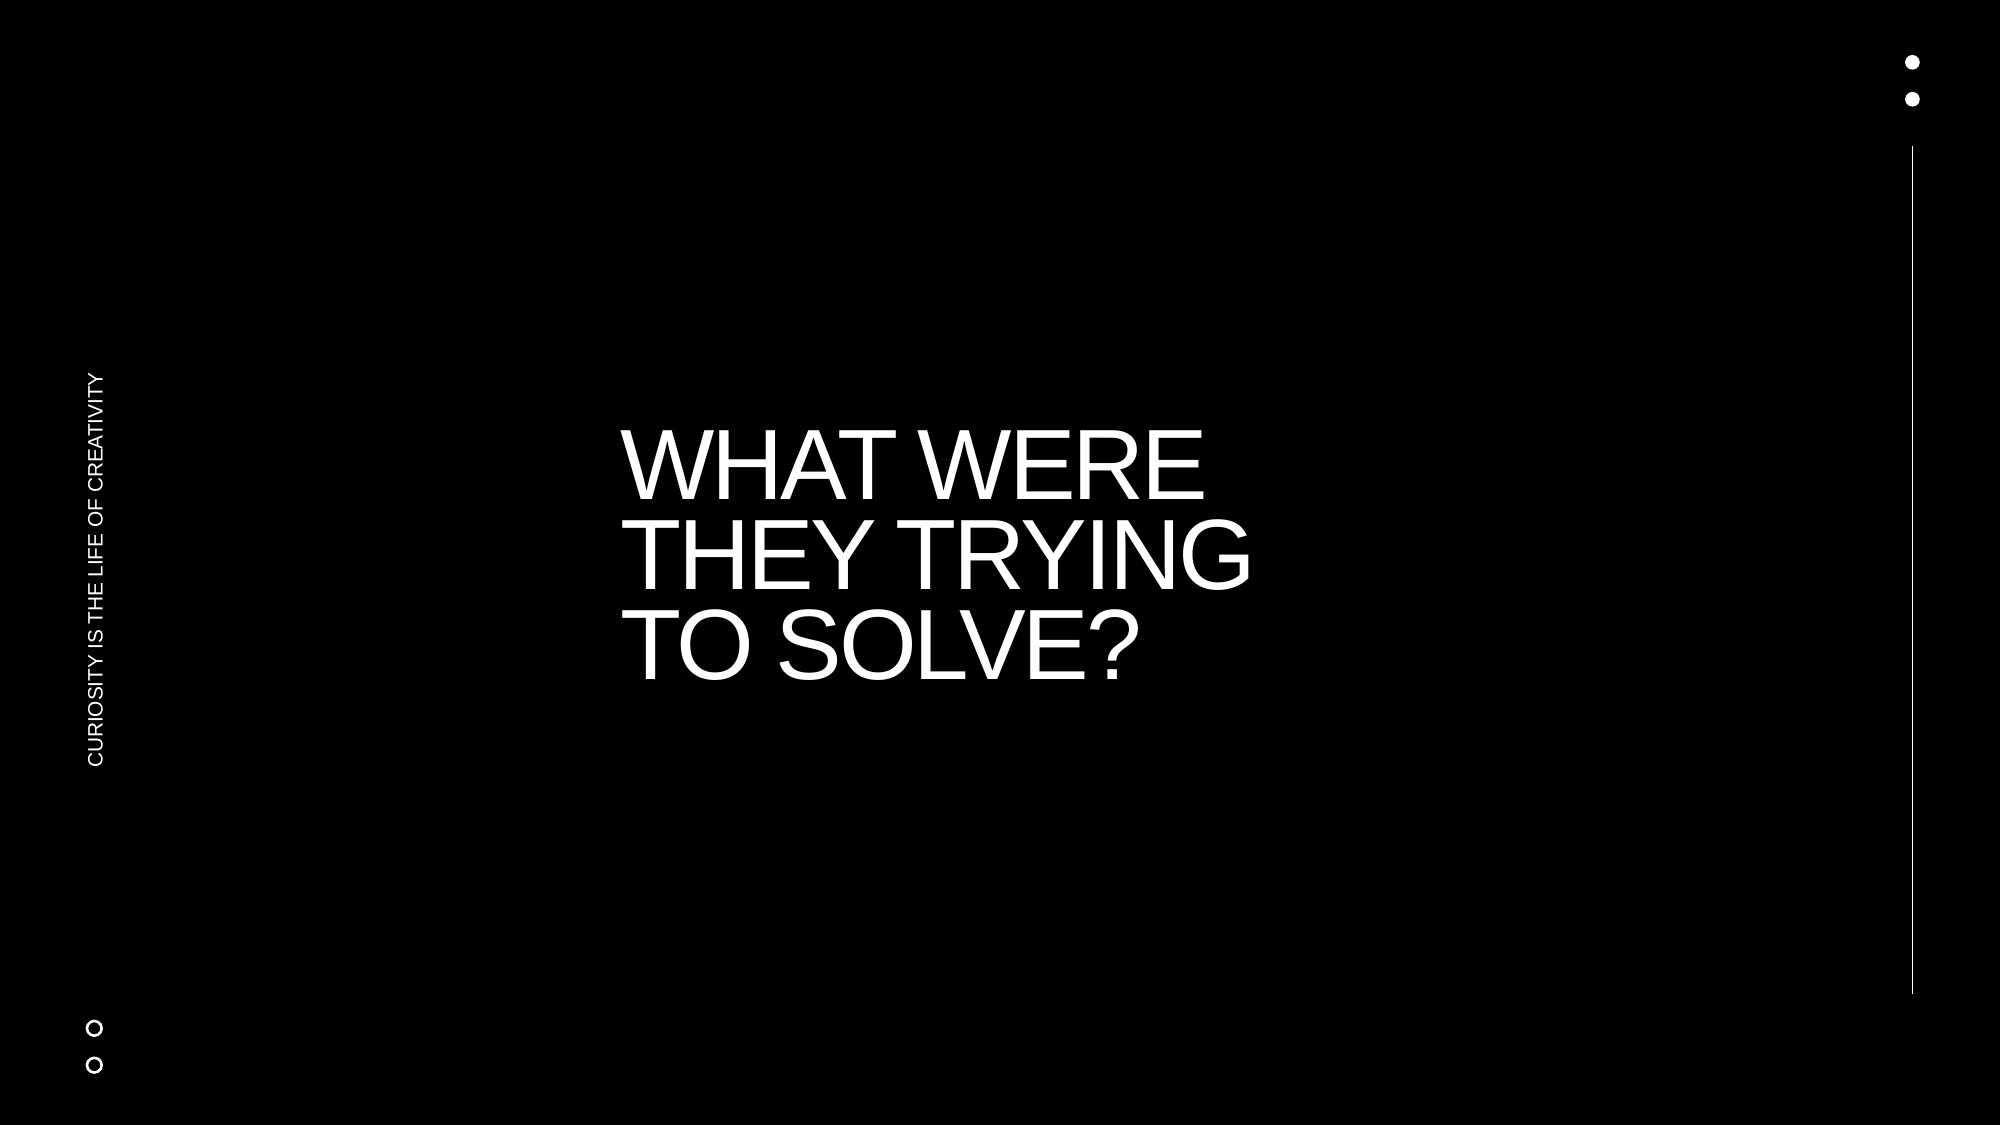

# What were they trying to solve?
Curiosity is the life of creativity